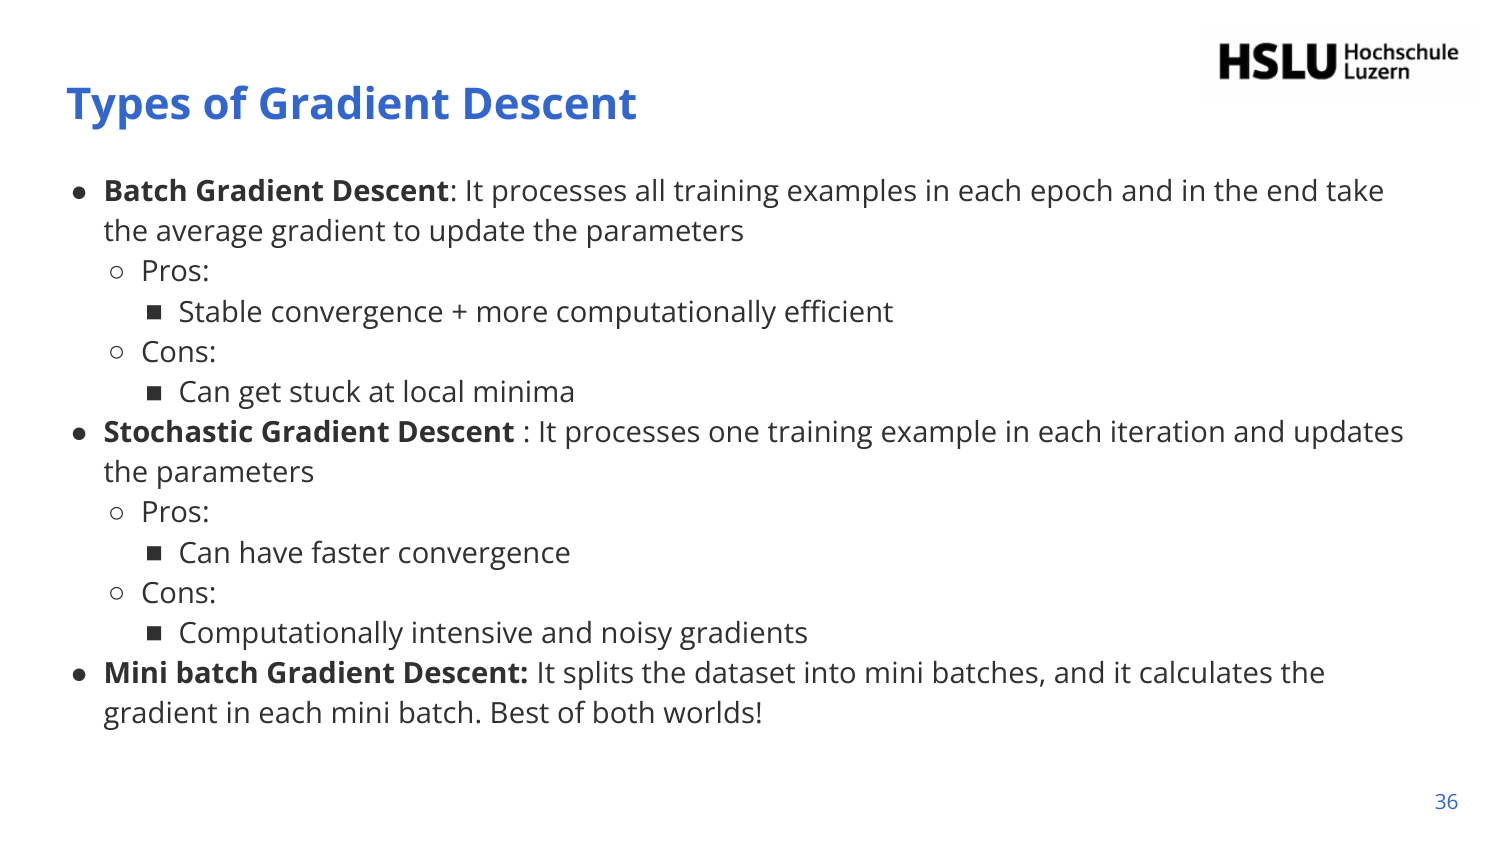

# Types of Gradient Descent
Batch Gradient Descent: It processes all training examples in each epoch and in the end take the average gradient to update the parameters
Pros:
Stable convergence + more computationally efficient
Cons:
Can get stuck at local minima
Stochastic Gradient Descent : It processes one training example in each iteration and updates the parameters
Pros:
Can have faster convergence
Cons:
Computationally intensive and noisy gradients
Mini batch Gradient Descent: It splits the dataset into mini batches, and it calculates the gradient in each mini batch. Best of both worlds!
36